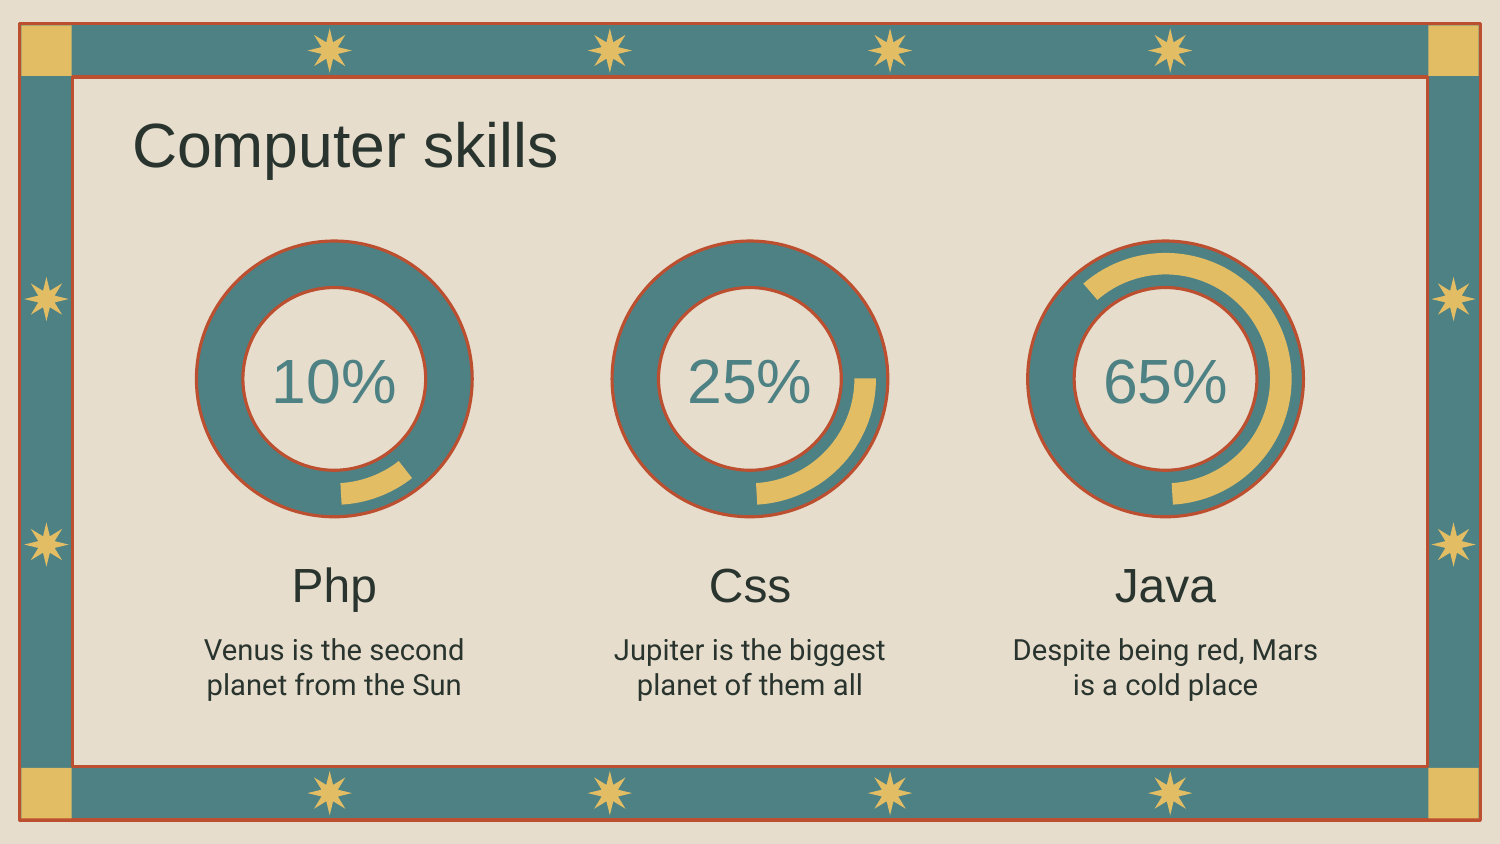

# Computer skills

10%
25%
65%
Php
Css
Java
Venus is the second planet from the Sun
Jupiter is the biggest planet of them all
Despite being red, Mars is a cold place